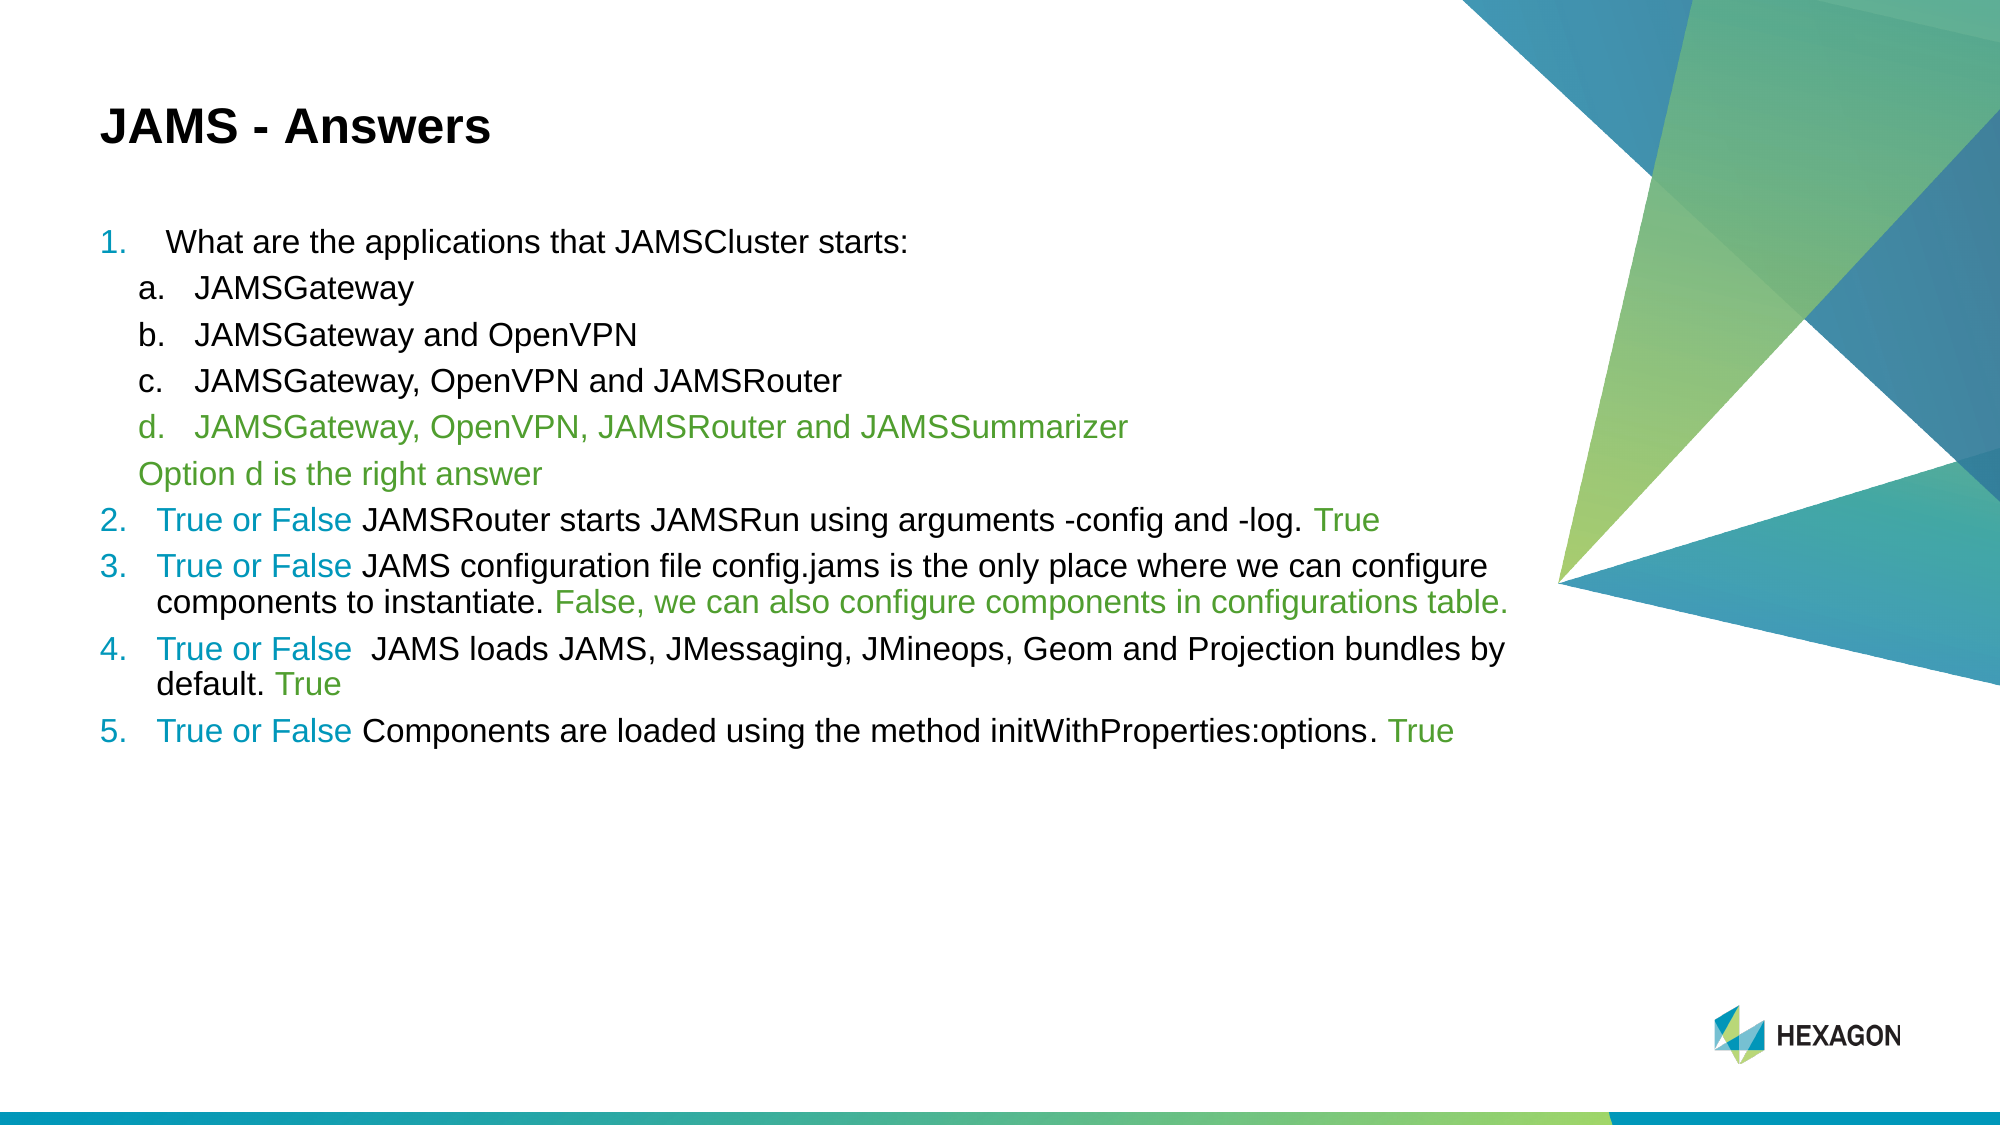

# JAMS - Answers
 What are the applications that JAMSCluster starts:
JAMSGateway
JAMSGateway and OpenVPN
JAMSGateway, OpenVPN and JAMSRouter
JAMSGateway, OpenVPN, JAMSRouter and JAMSSummarizer
Option d is the right answer
True or False JAMSRouter starts JAMSRun using arguments -config and -log. True
True or False JAMS configuration file config.jams is the only place where we can configure components to instantiate. False, we can also configure components in configurations table.
True or False  JAMS loads JAMS, JMessaging, JMineops, Geom and Projection bundles by default. True
True or False Components are loaded using the method initWithProperties:options. True